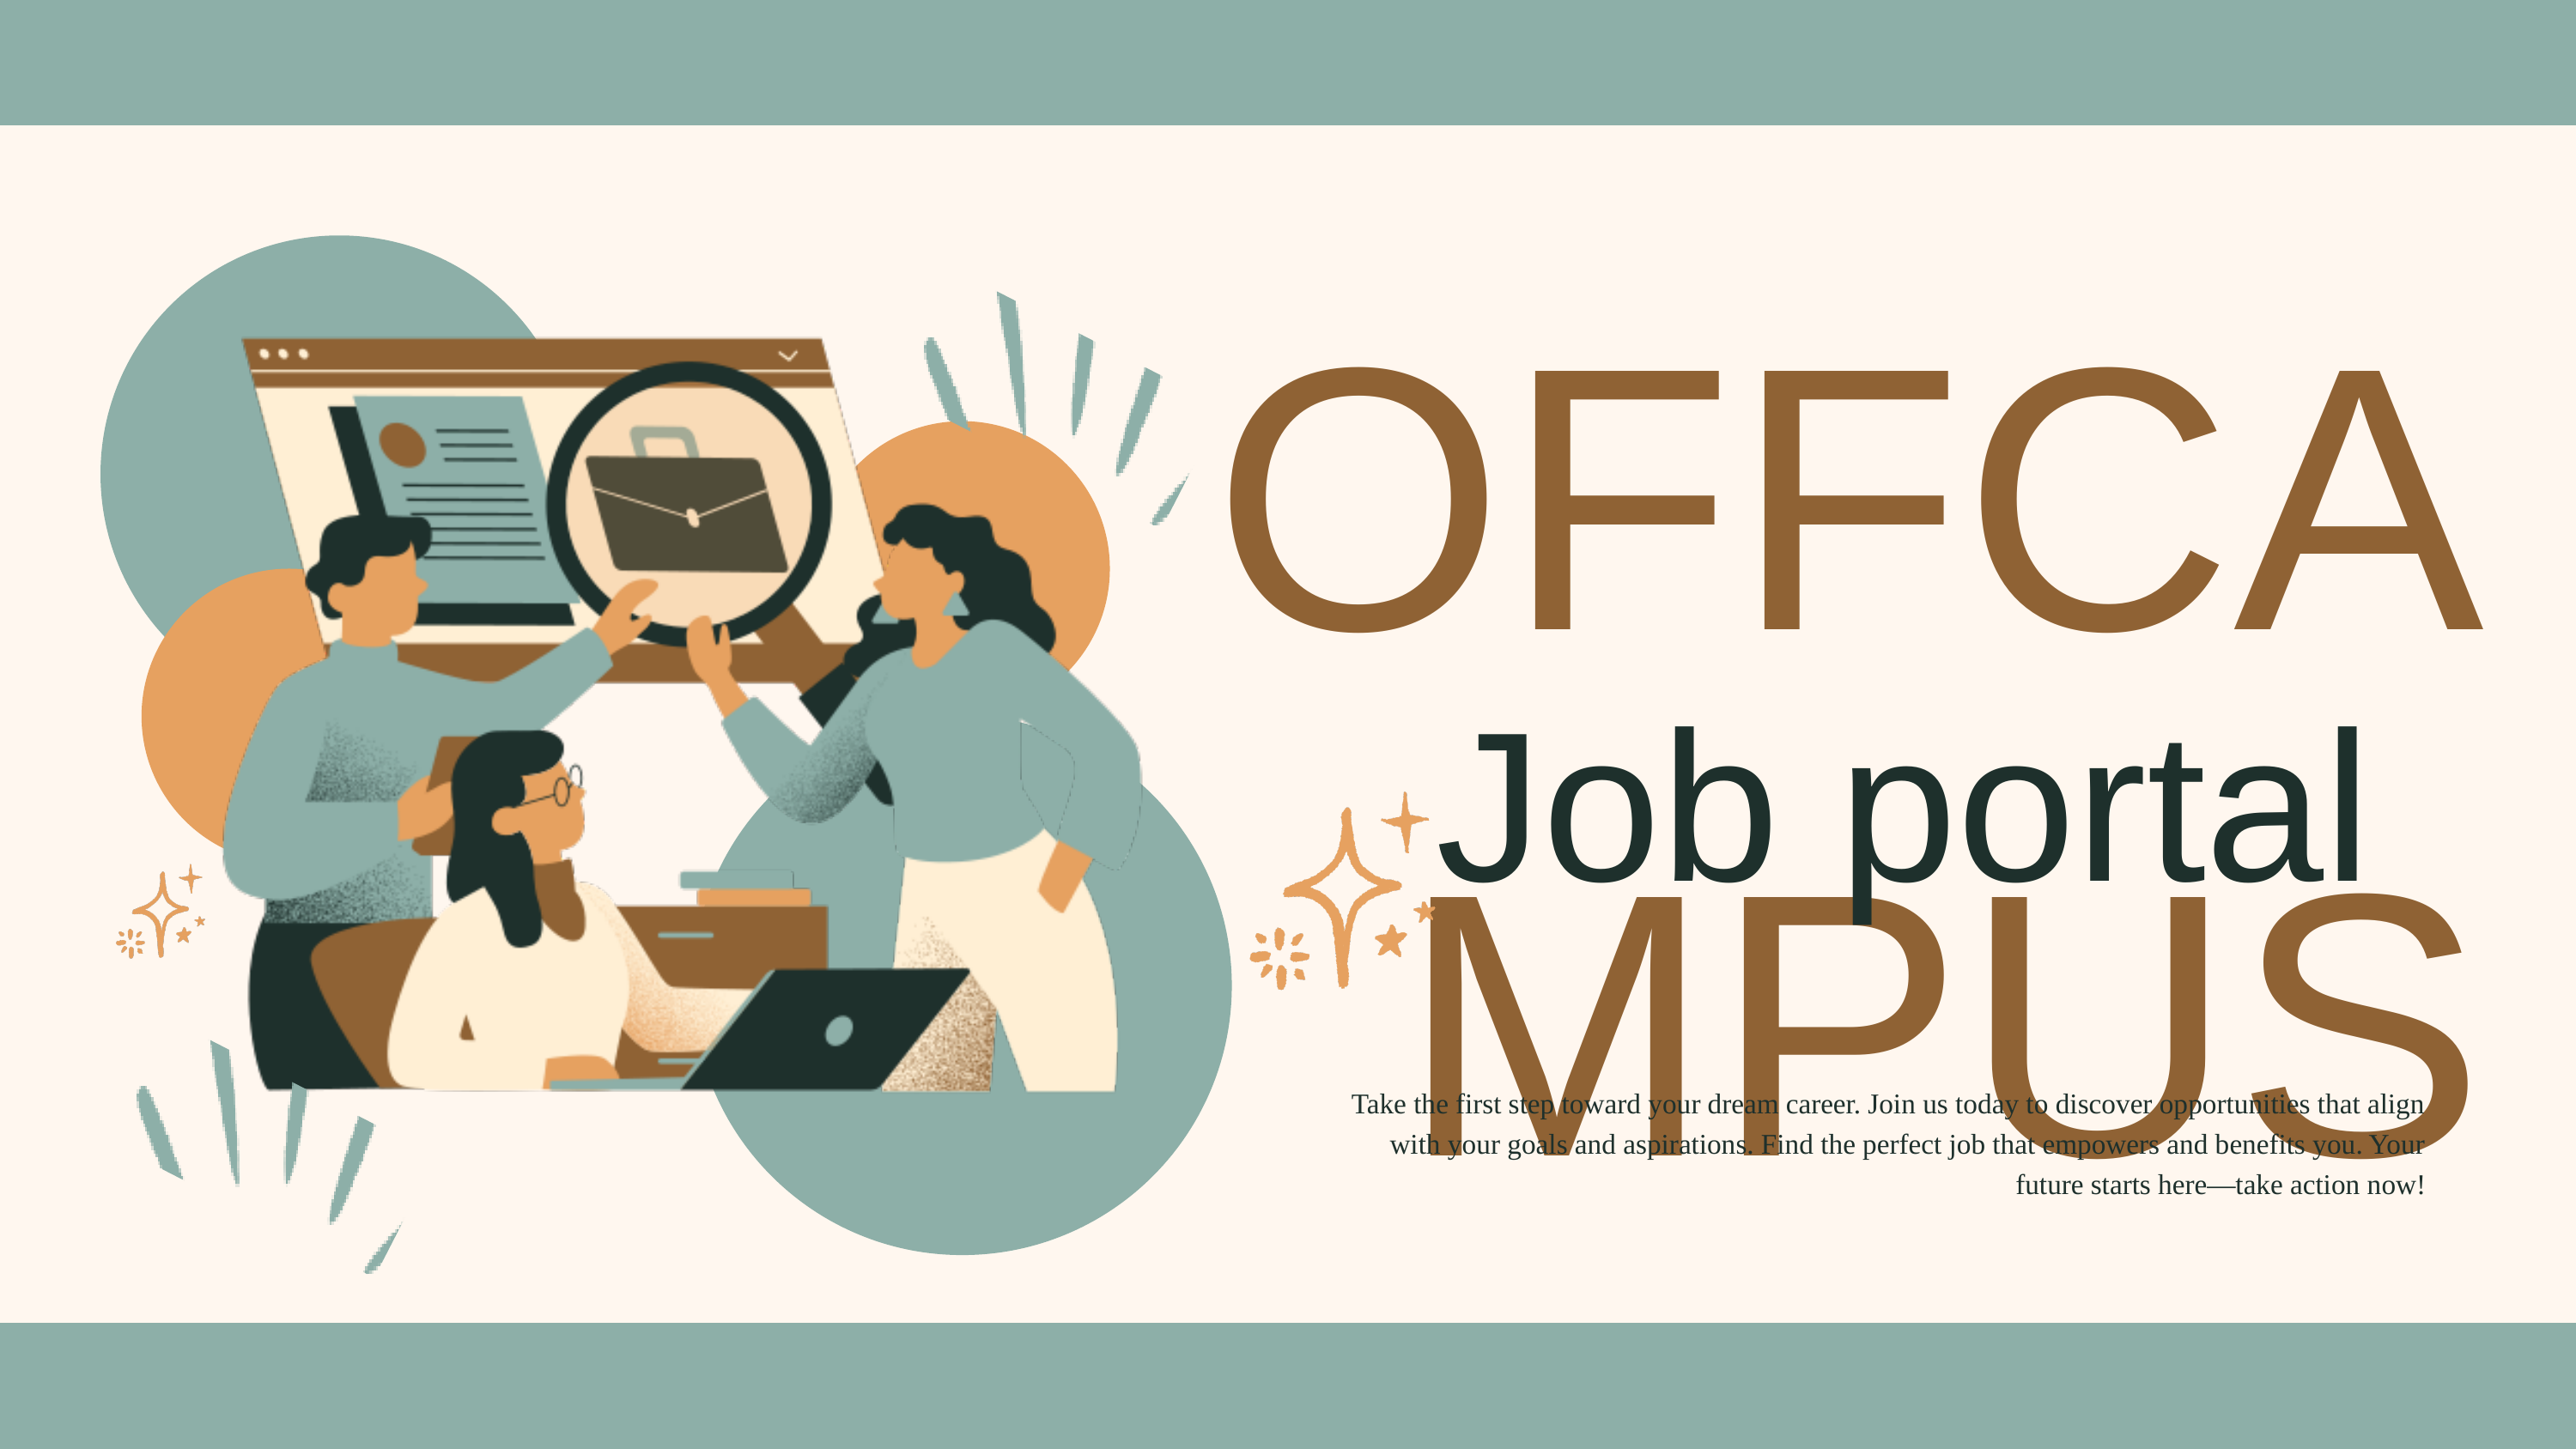

OFFCAMPUS

Job portal

Take the first step toward your dream career. Join us today to discover opportunities that align with your goals and aspirations. Find the perfect job that empowers and benefits you. Your future starts here—take action now!